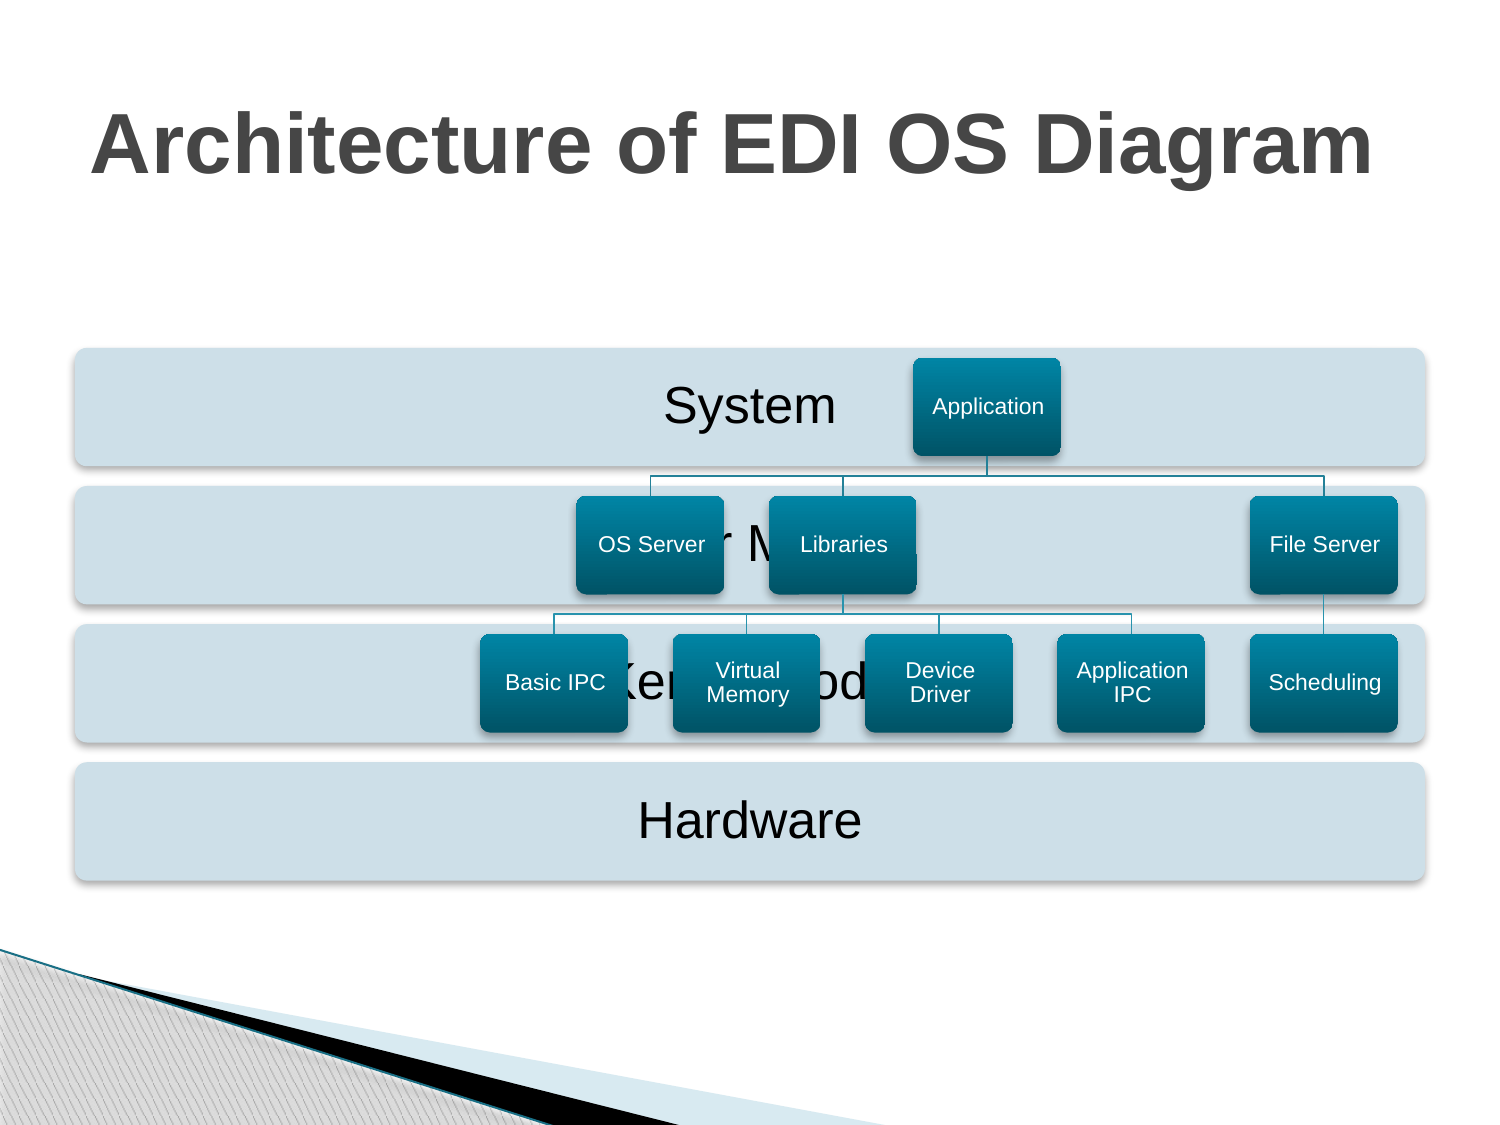

# Architecture of EDI OS Diagram
Hardware
Kernel Mode
User Mode
System
Application
OS Server
Libraries
Basic IPC
Virtual Memory
Device Driver
Application IPC
File Server
Scheduling